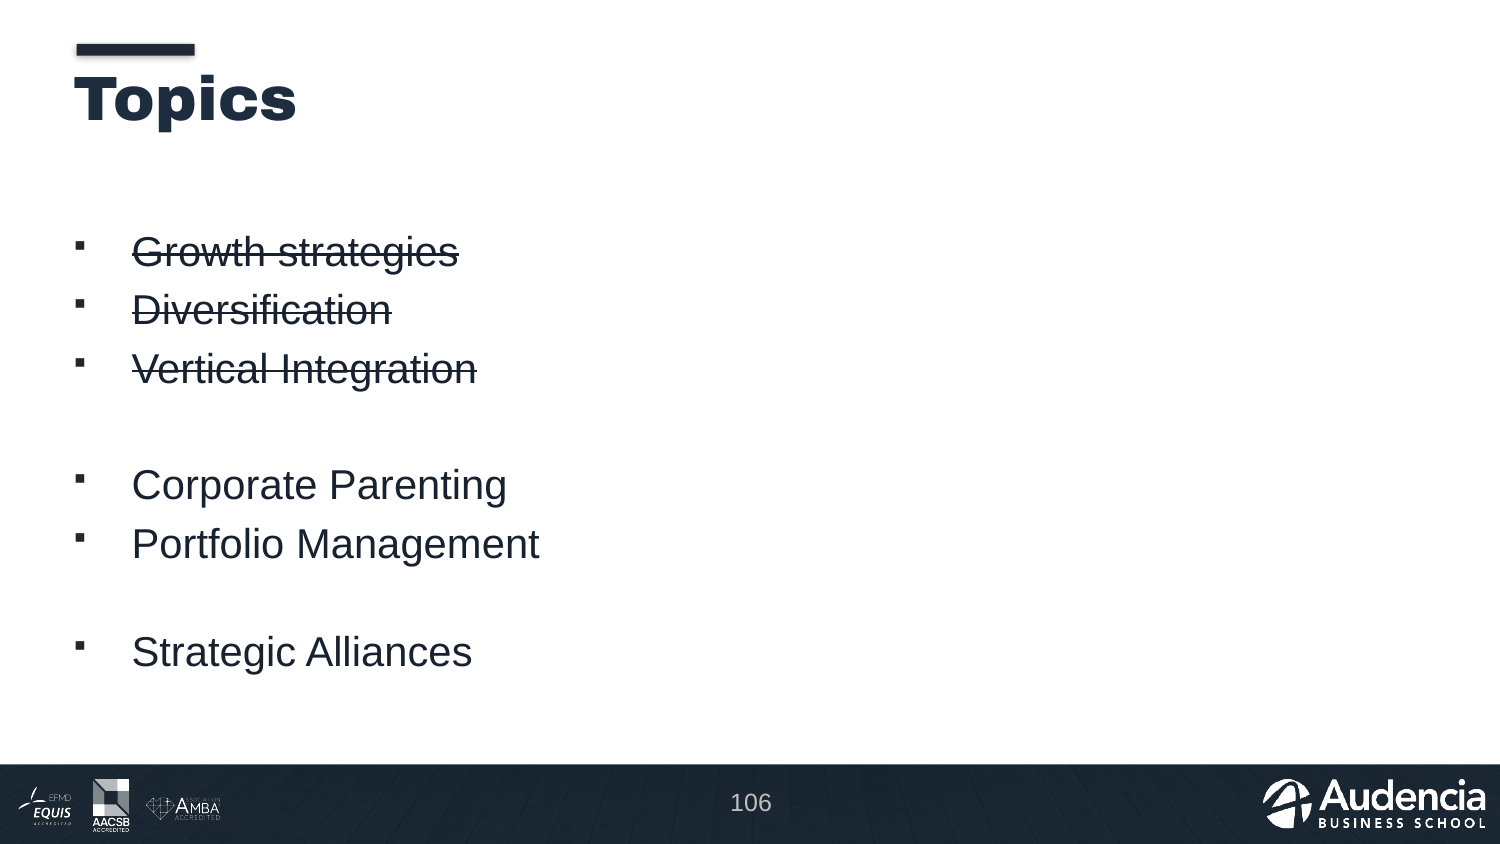

# Topics

Growth strategies
Diversification
Vertical Integration

Corporate Parenting
Portfolio Management
Strategic Alliances
106